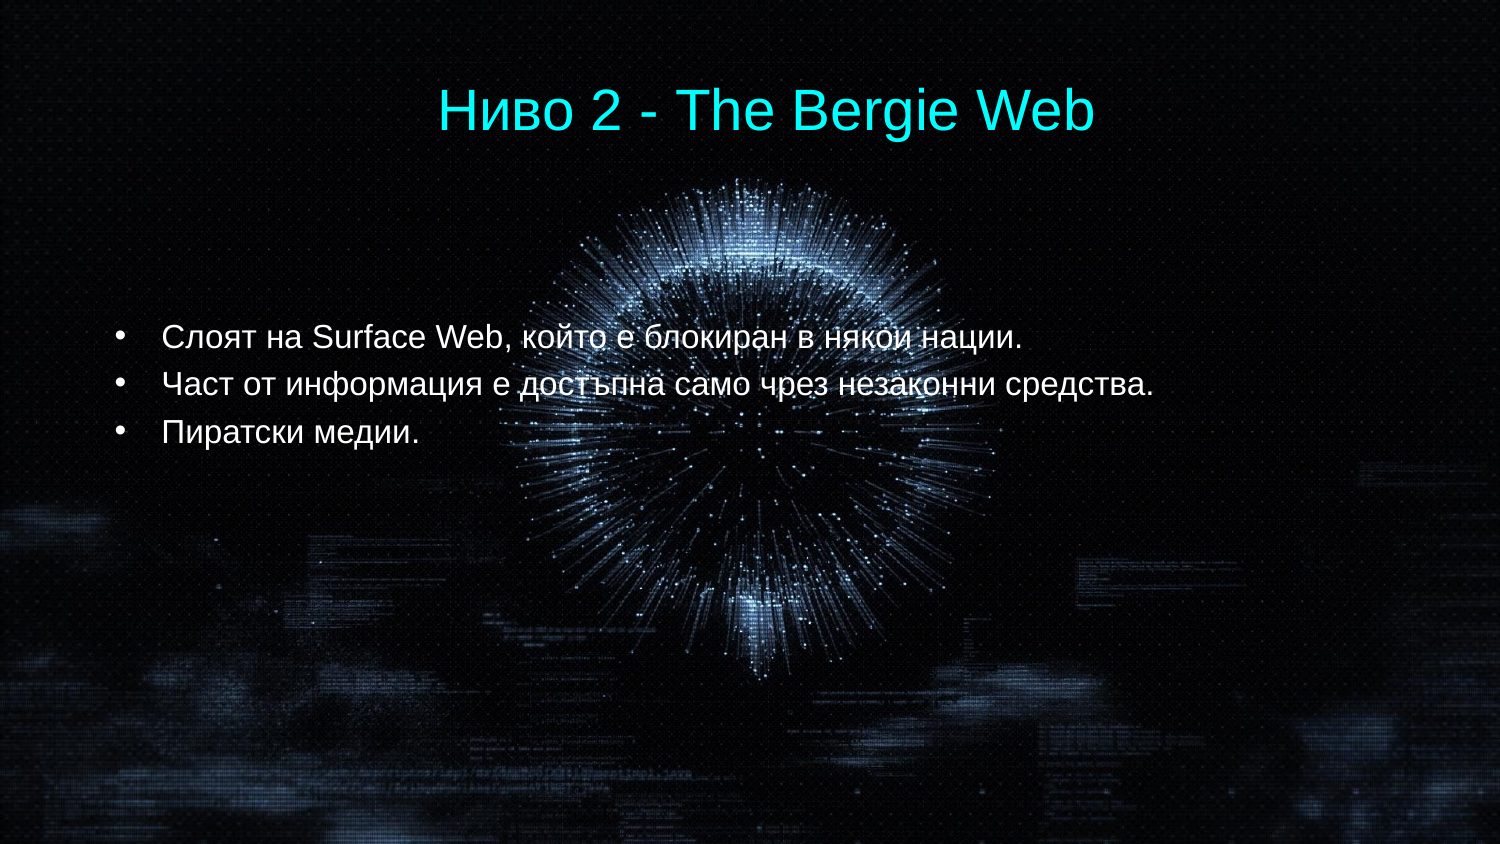

# Ниво 2 - The Bergie Web
Слоят на Surface Web, който е блокиран в някои нации.
Част от информация е достъпна само чрез незаконни средства.
Пиратски медии.